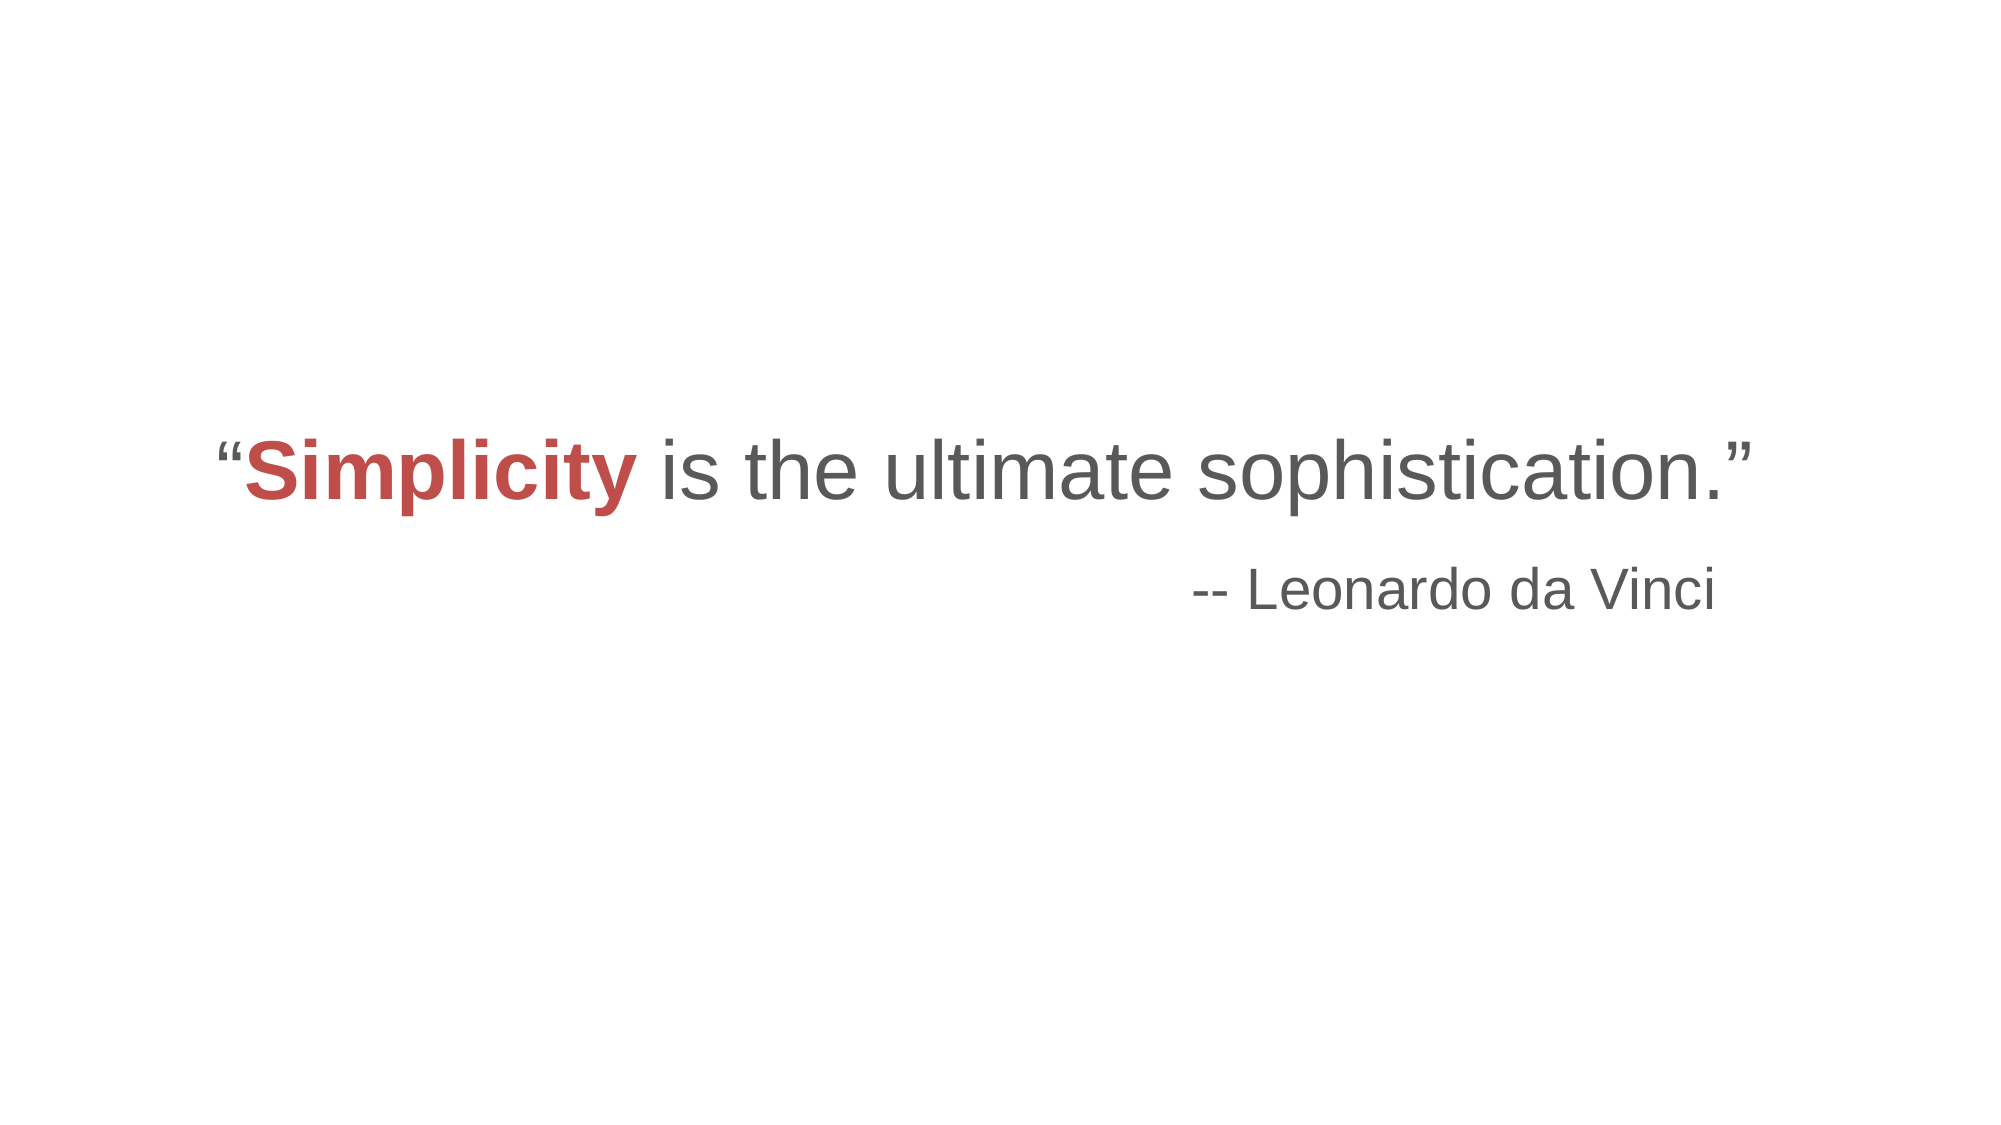

“Simplicity is the ultimate sophistication.”

                                                            -- Leonardo da Vinci